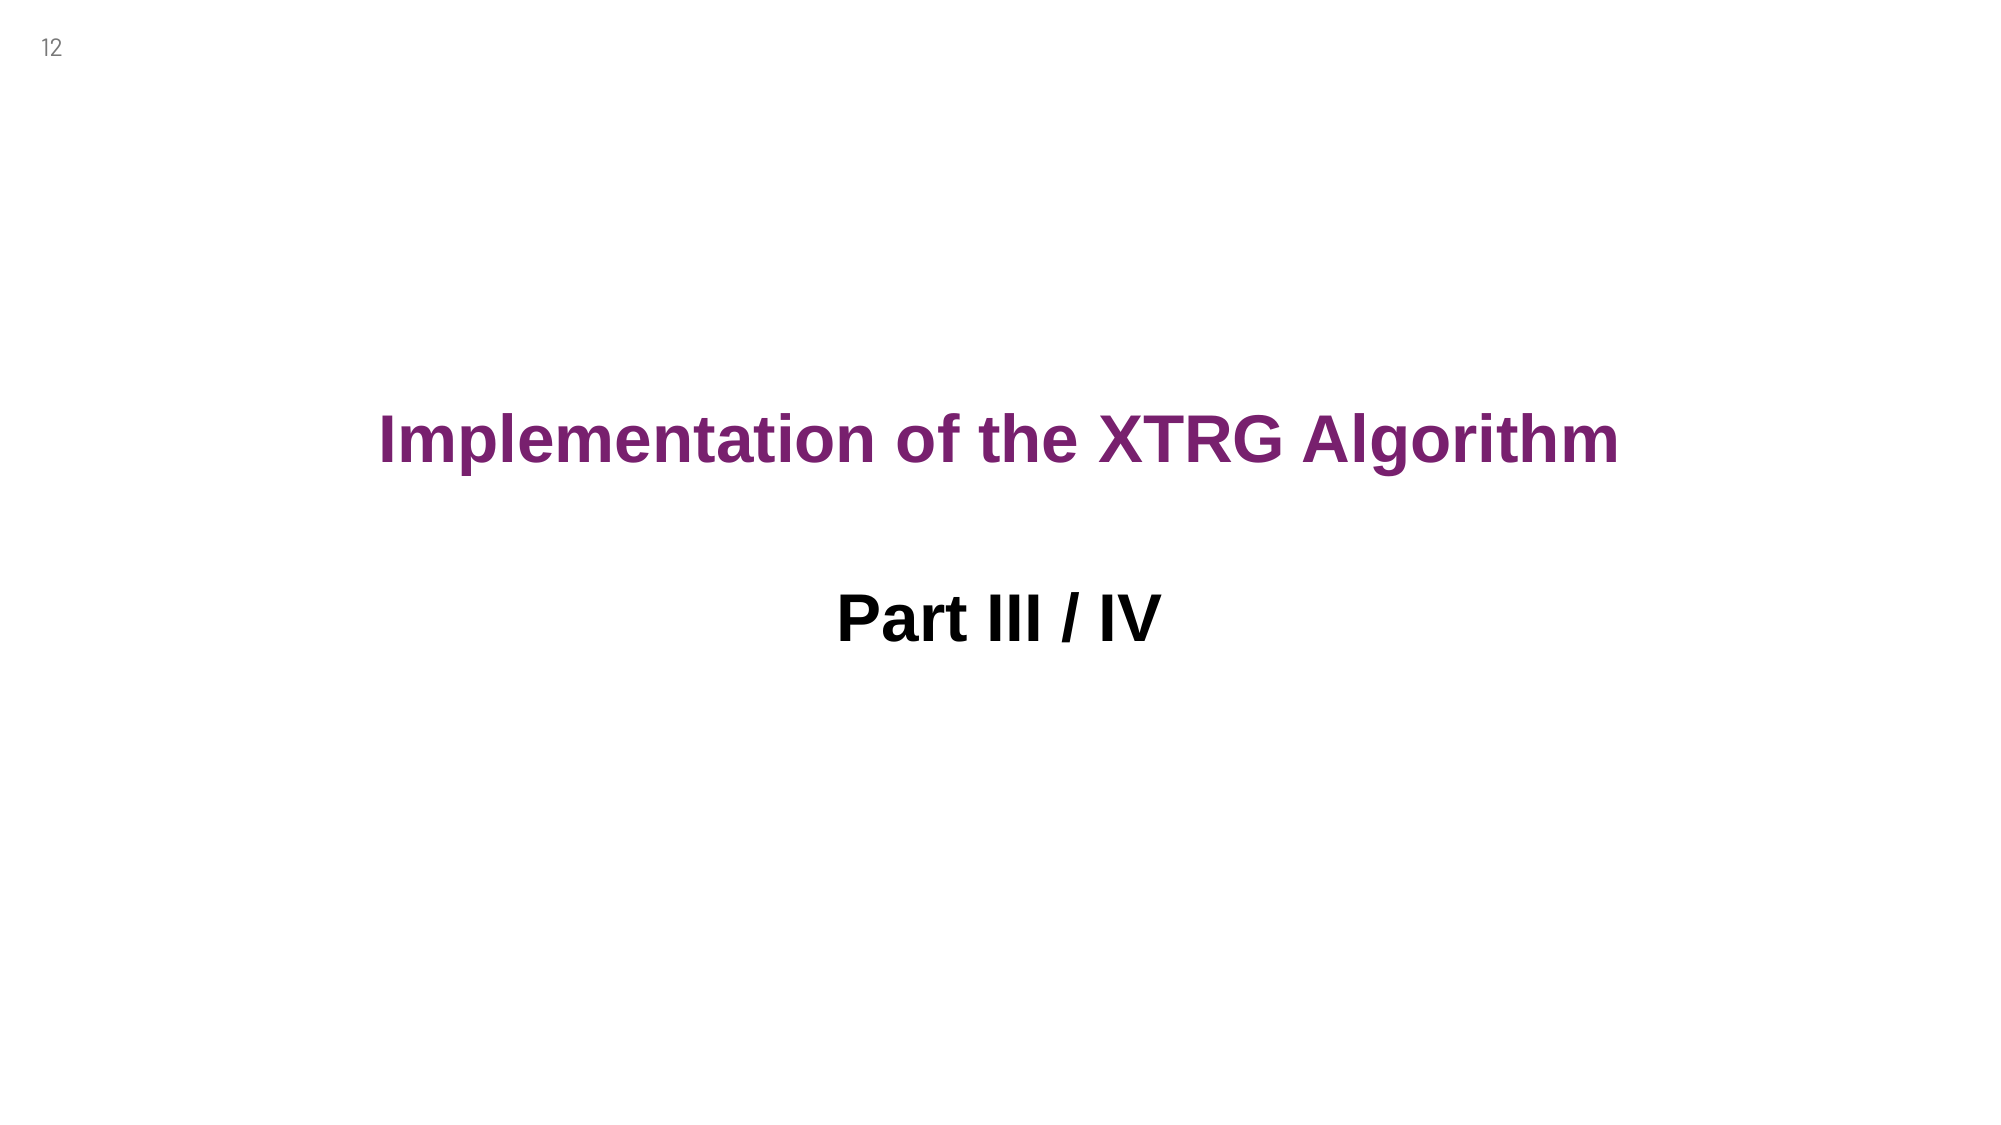

12
Implementation of the XTRG Algorithm

Part III / IV